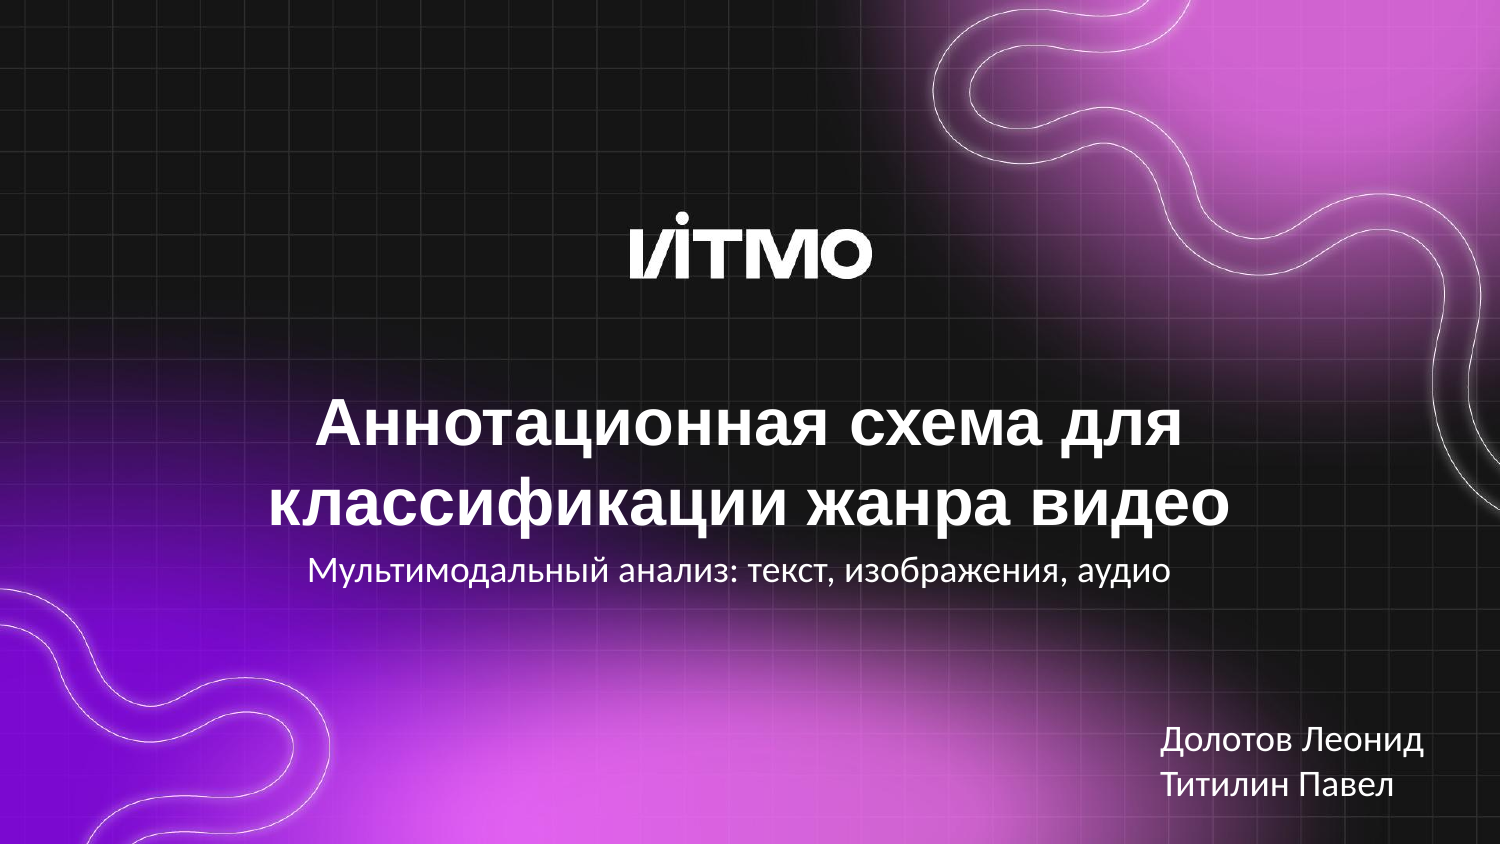

# Аннотационная схема для классификации жанра видео
Мультимодальный анализ: текст, изображения, аудио
Долотов Леонид
Титилин Павел